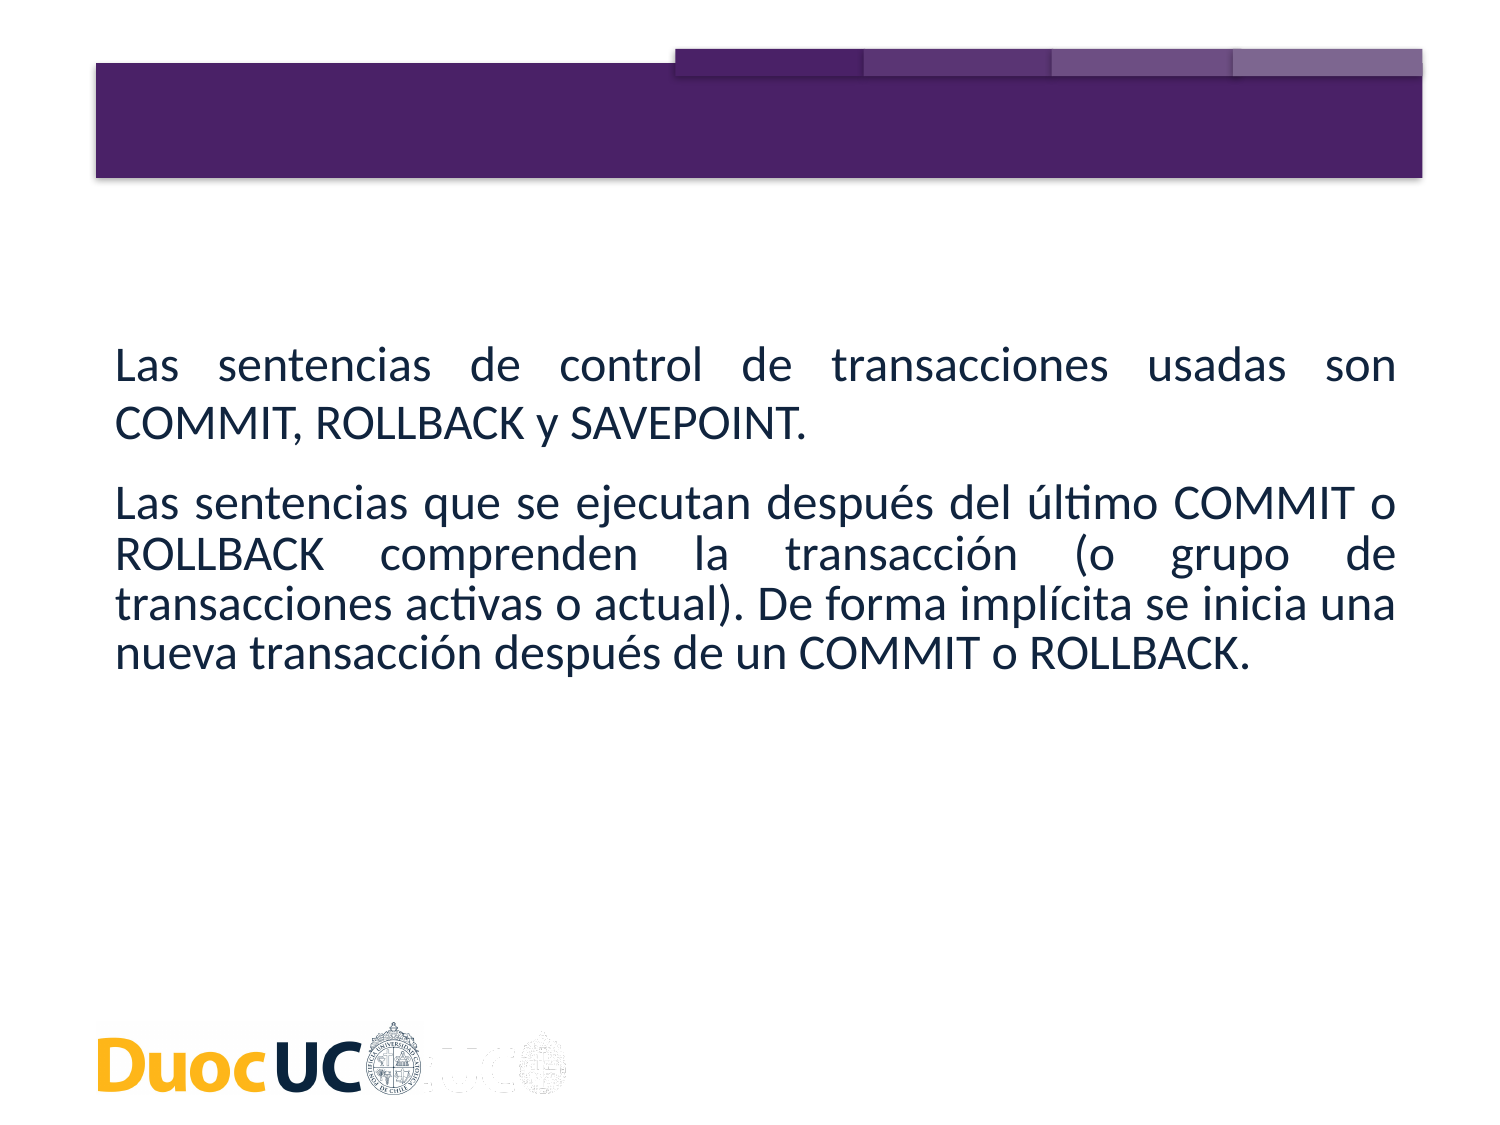

Las sentencias de control de transacciones usadas son COMMIT, ROLLBACK y SAVEPOINT.
Las sentencias que se ejecutan después del último COMMIT o ROLLBACK comprenden la transacción (o grupo de transacciones activas o actual). De forma implícita se inicia una nueva transacción después de un COMMIT o ROLLBACK.